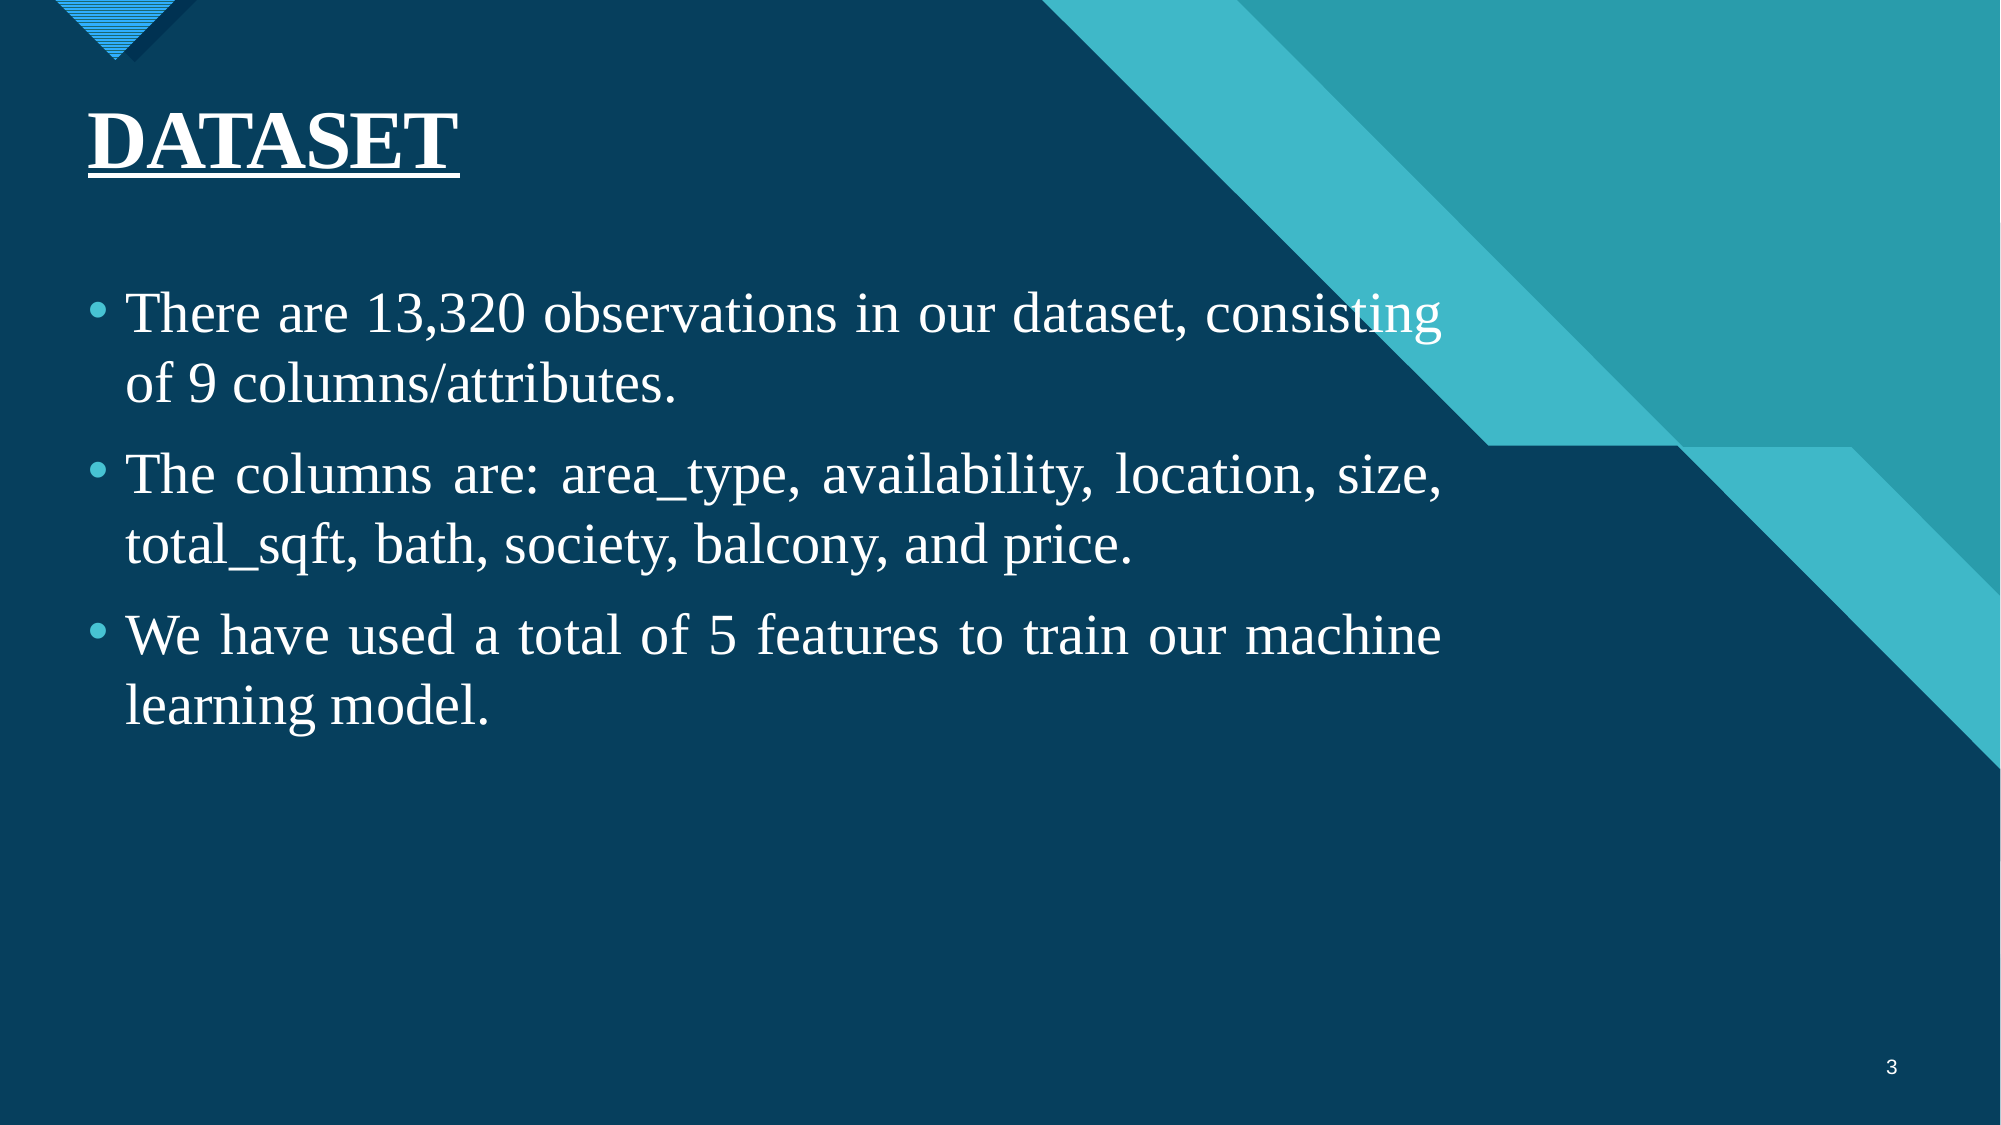

# DATASET
There are 13,320 observations in our dataset, consisting of 9 columns/attributes.
The columns are: area_type, availability, location, size, total_sqft, bath, society, balcony, and price.
We have used a total of 5 features to train our machine learning model.

3